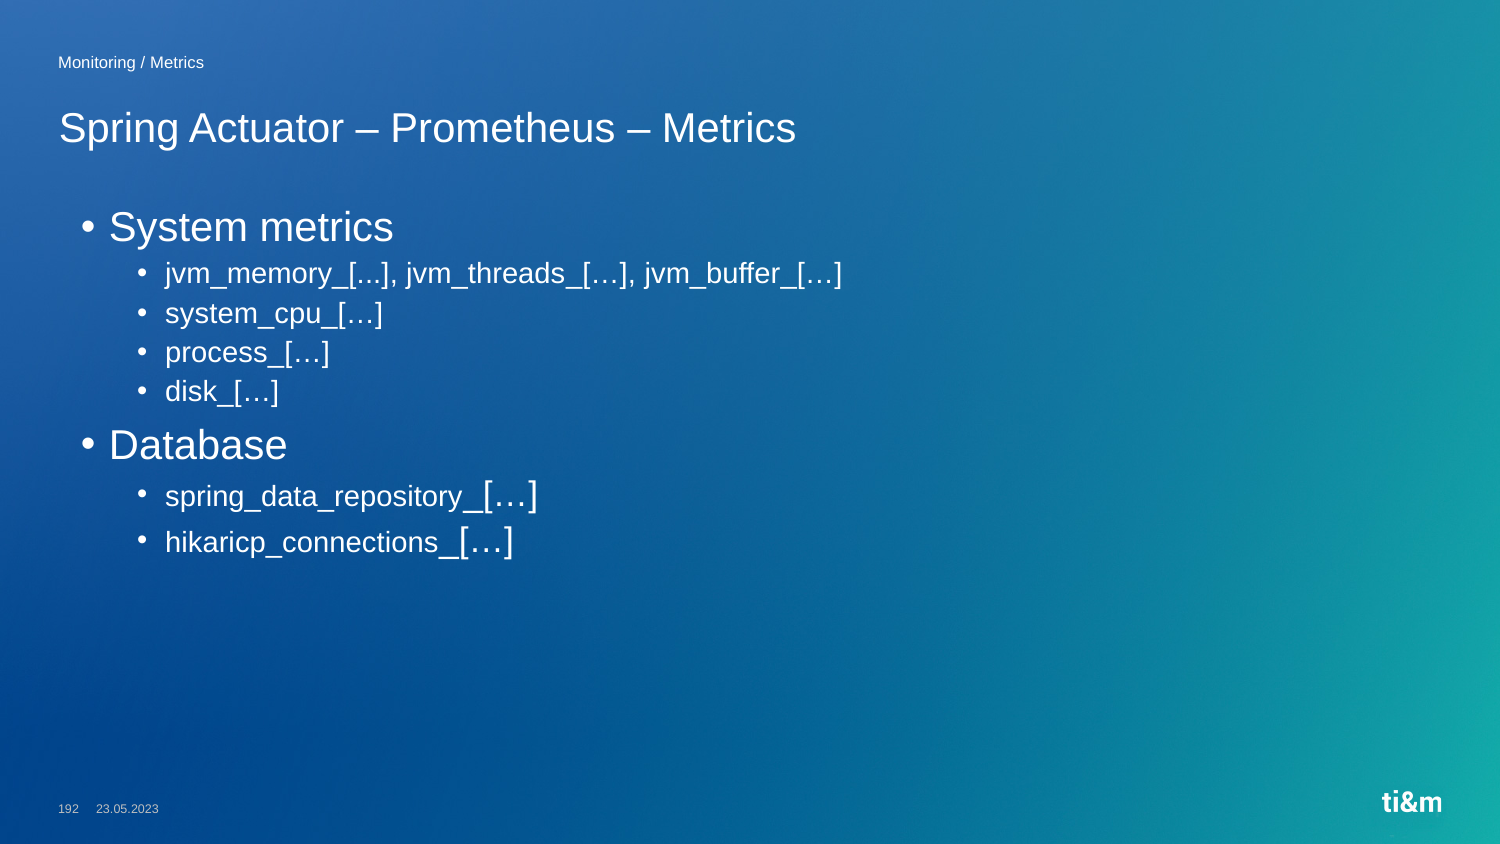

Monitoring / Metrics
# Spring Actuator – Prometheus – Metrics
System metrics
jvm_memory_[...], jvm_threads_[…], jvm_buffer_[…]
system_cpu_[…]
process_[…]
disk_[…]
Database
spring_data_repository_[…]
hikaricp_connections_[…]

192
23.05.2023